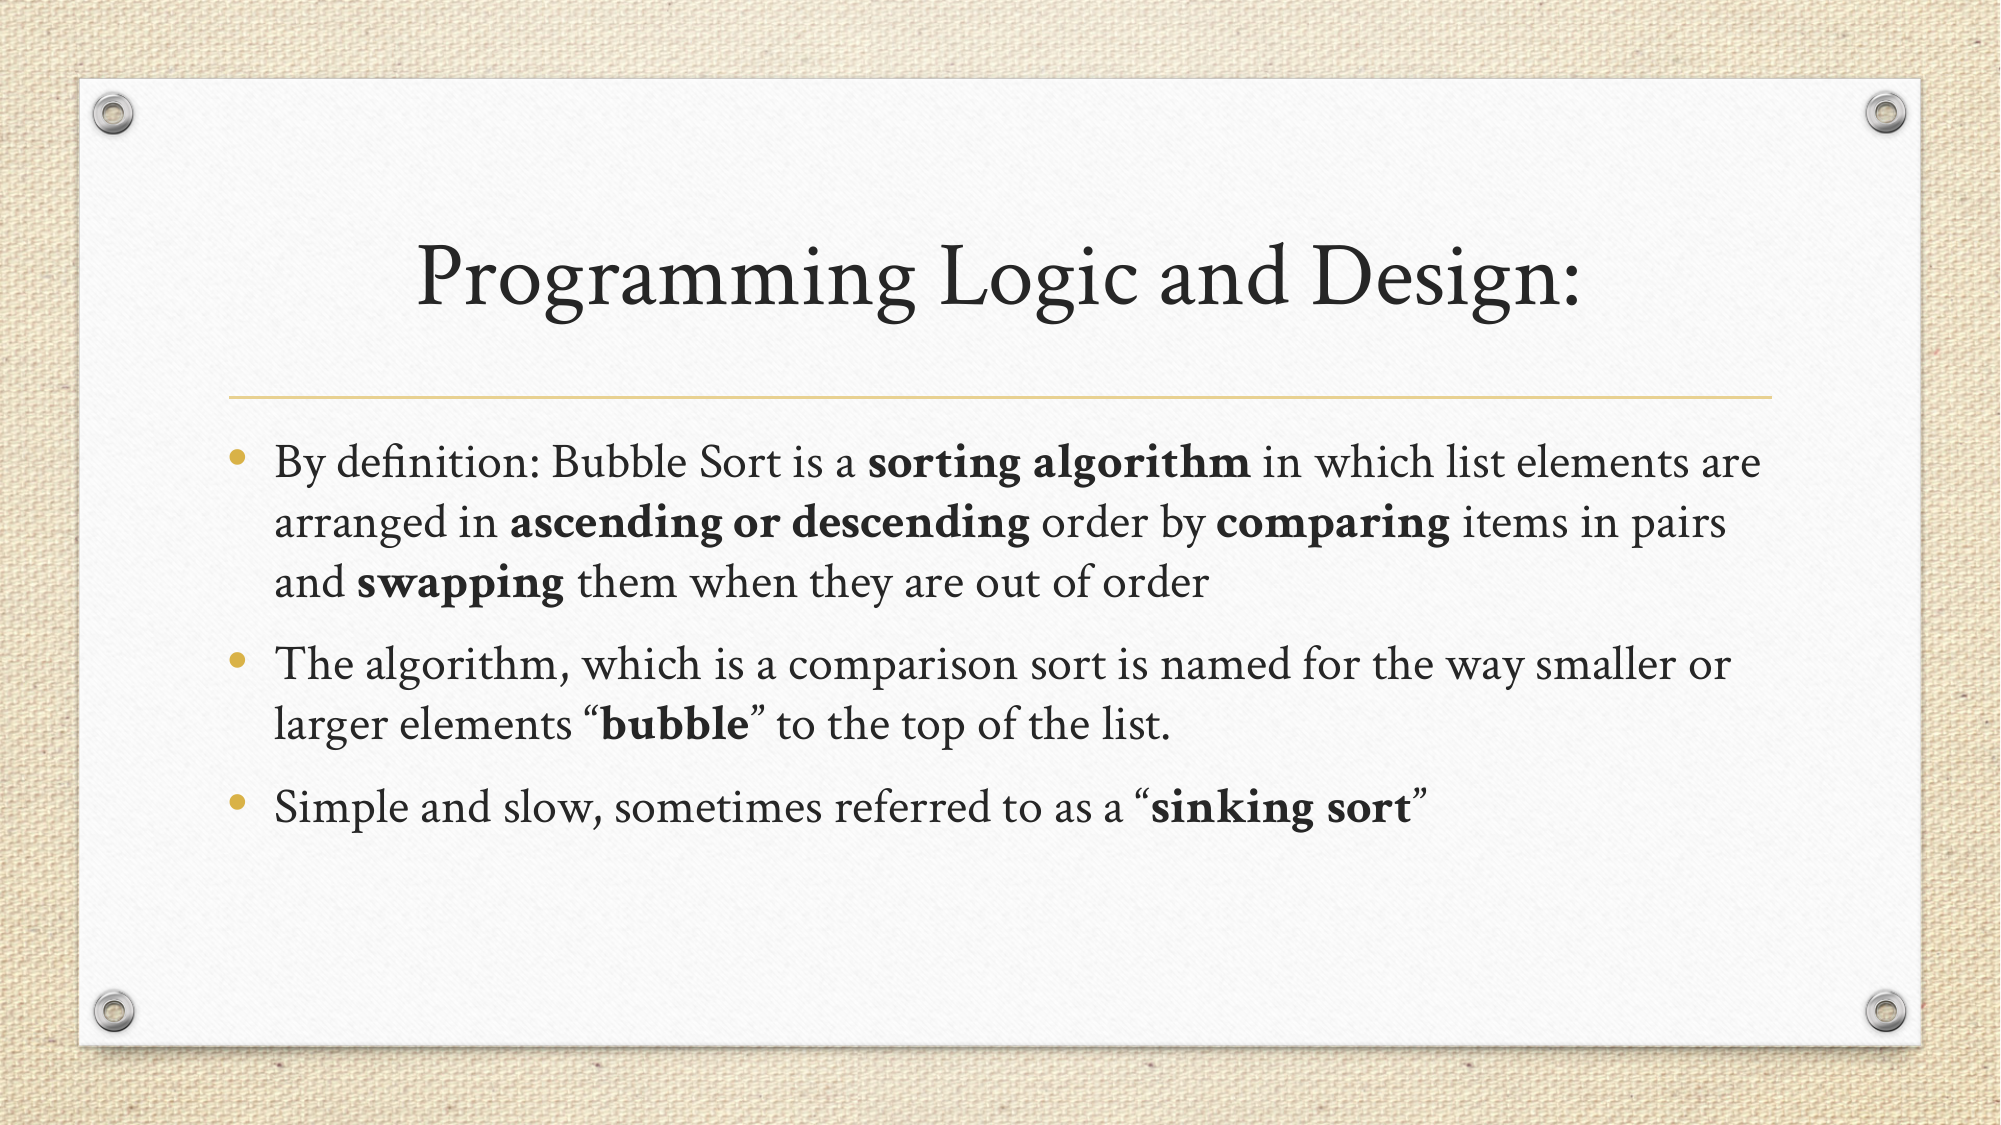

# Programming Logic and Design:
By definition: Bubble Sort is a sorting algorithm in which list elements are arranged in ascending or descending order by comparing items in pairs and swapping them when they are out of order
The algorithm, which is a comparison sort is named for the way smaller or larger elements “bubble” to the top of the list.
Simple and slow, sometimes referred to as a “sinking sort”